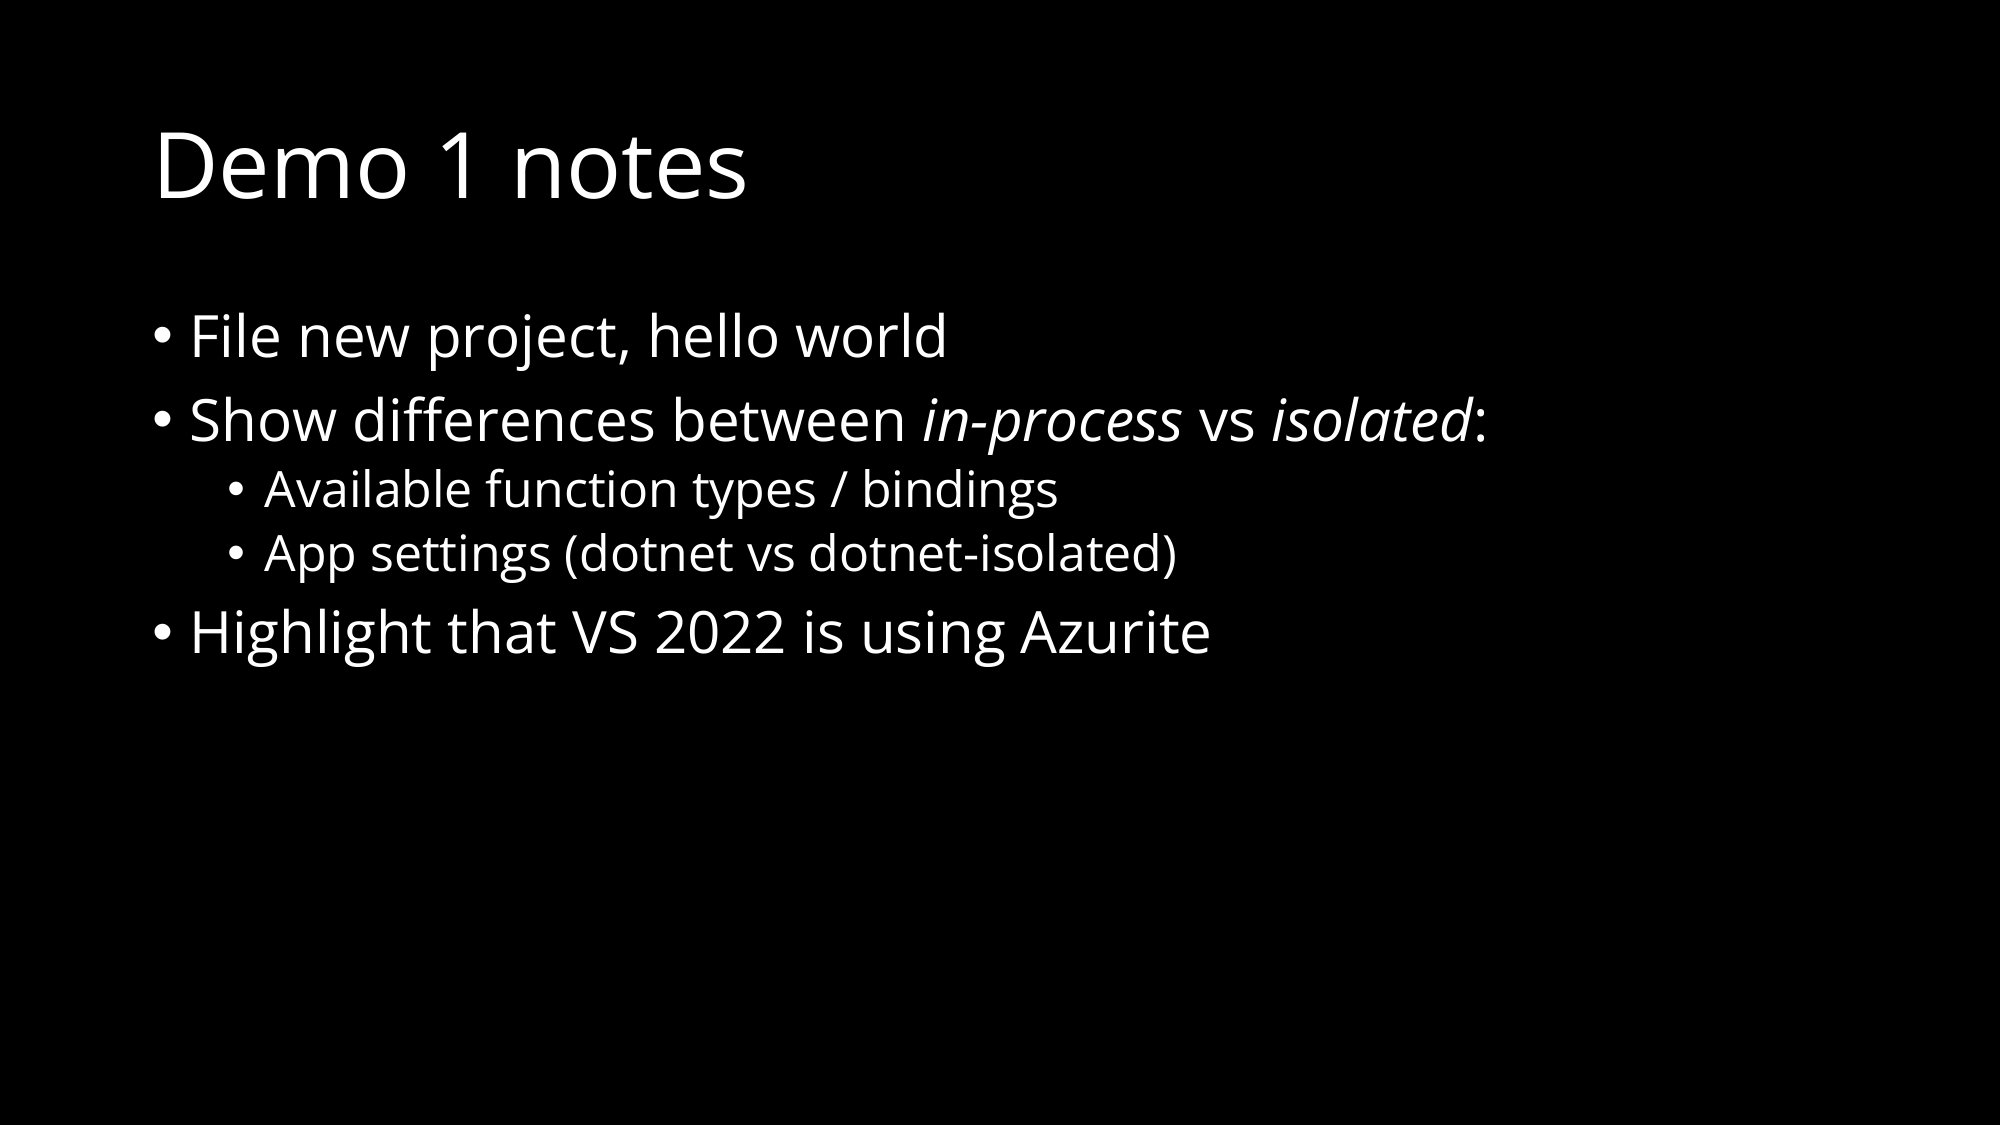

# Demo 1 notes
File new project, hello world
Show differences between in-process vs isolated:
Available function types / bindings
App settings (dotnet vs dotnet-isolated)
Highlight that VS 2022 is using Azurite